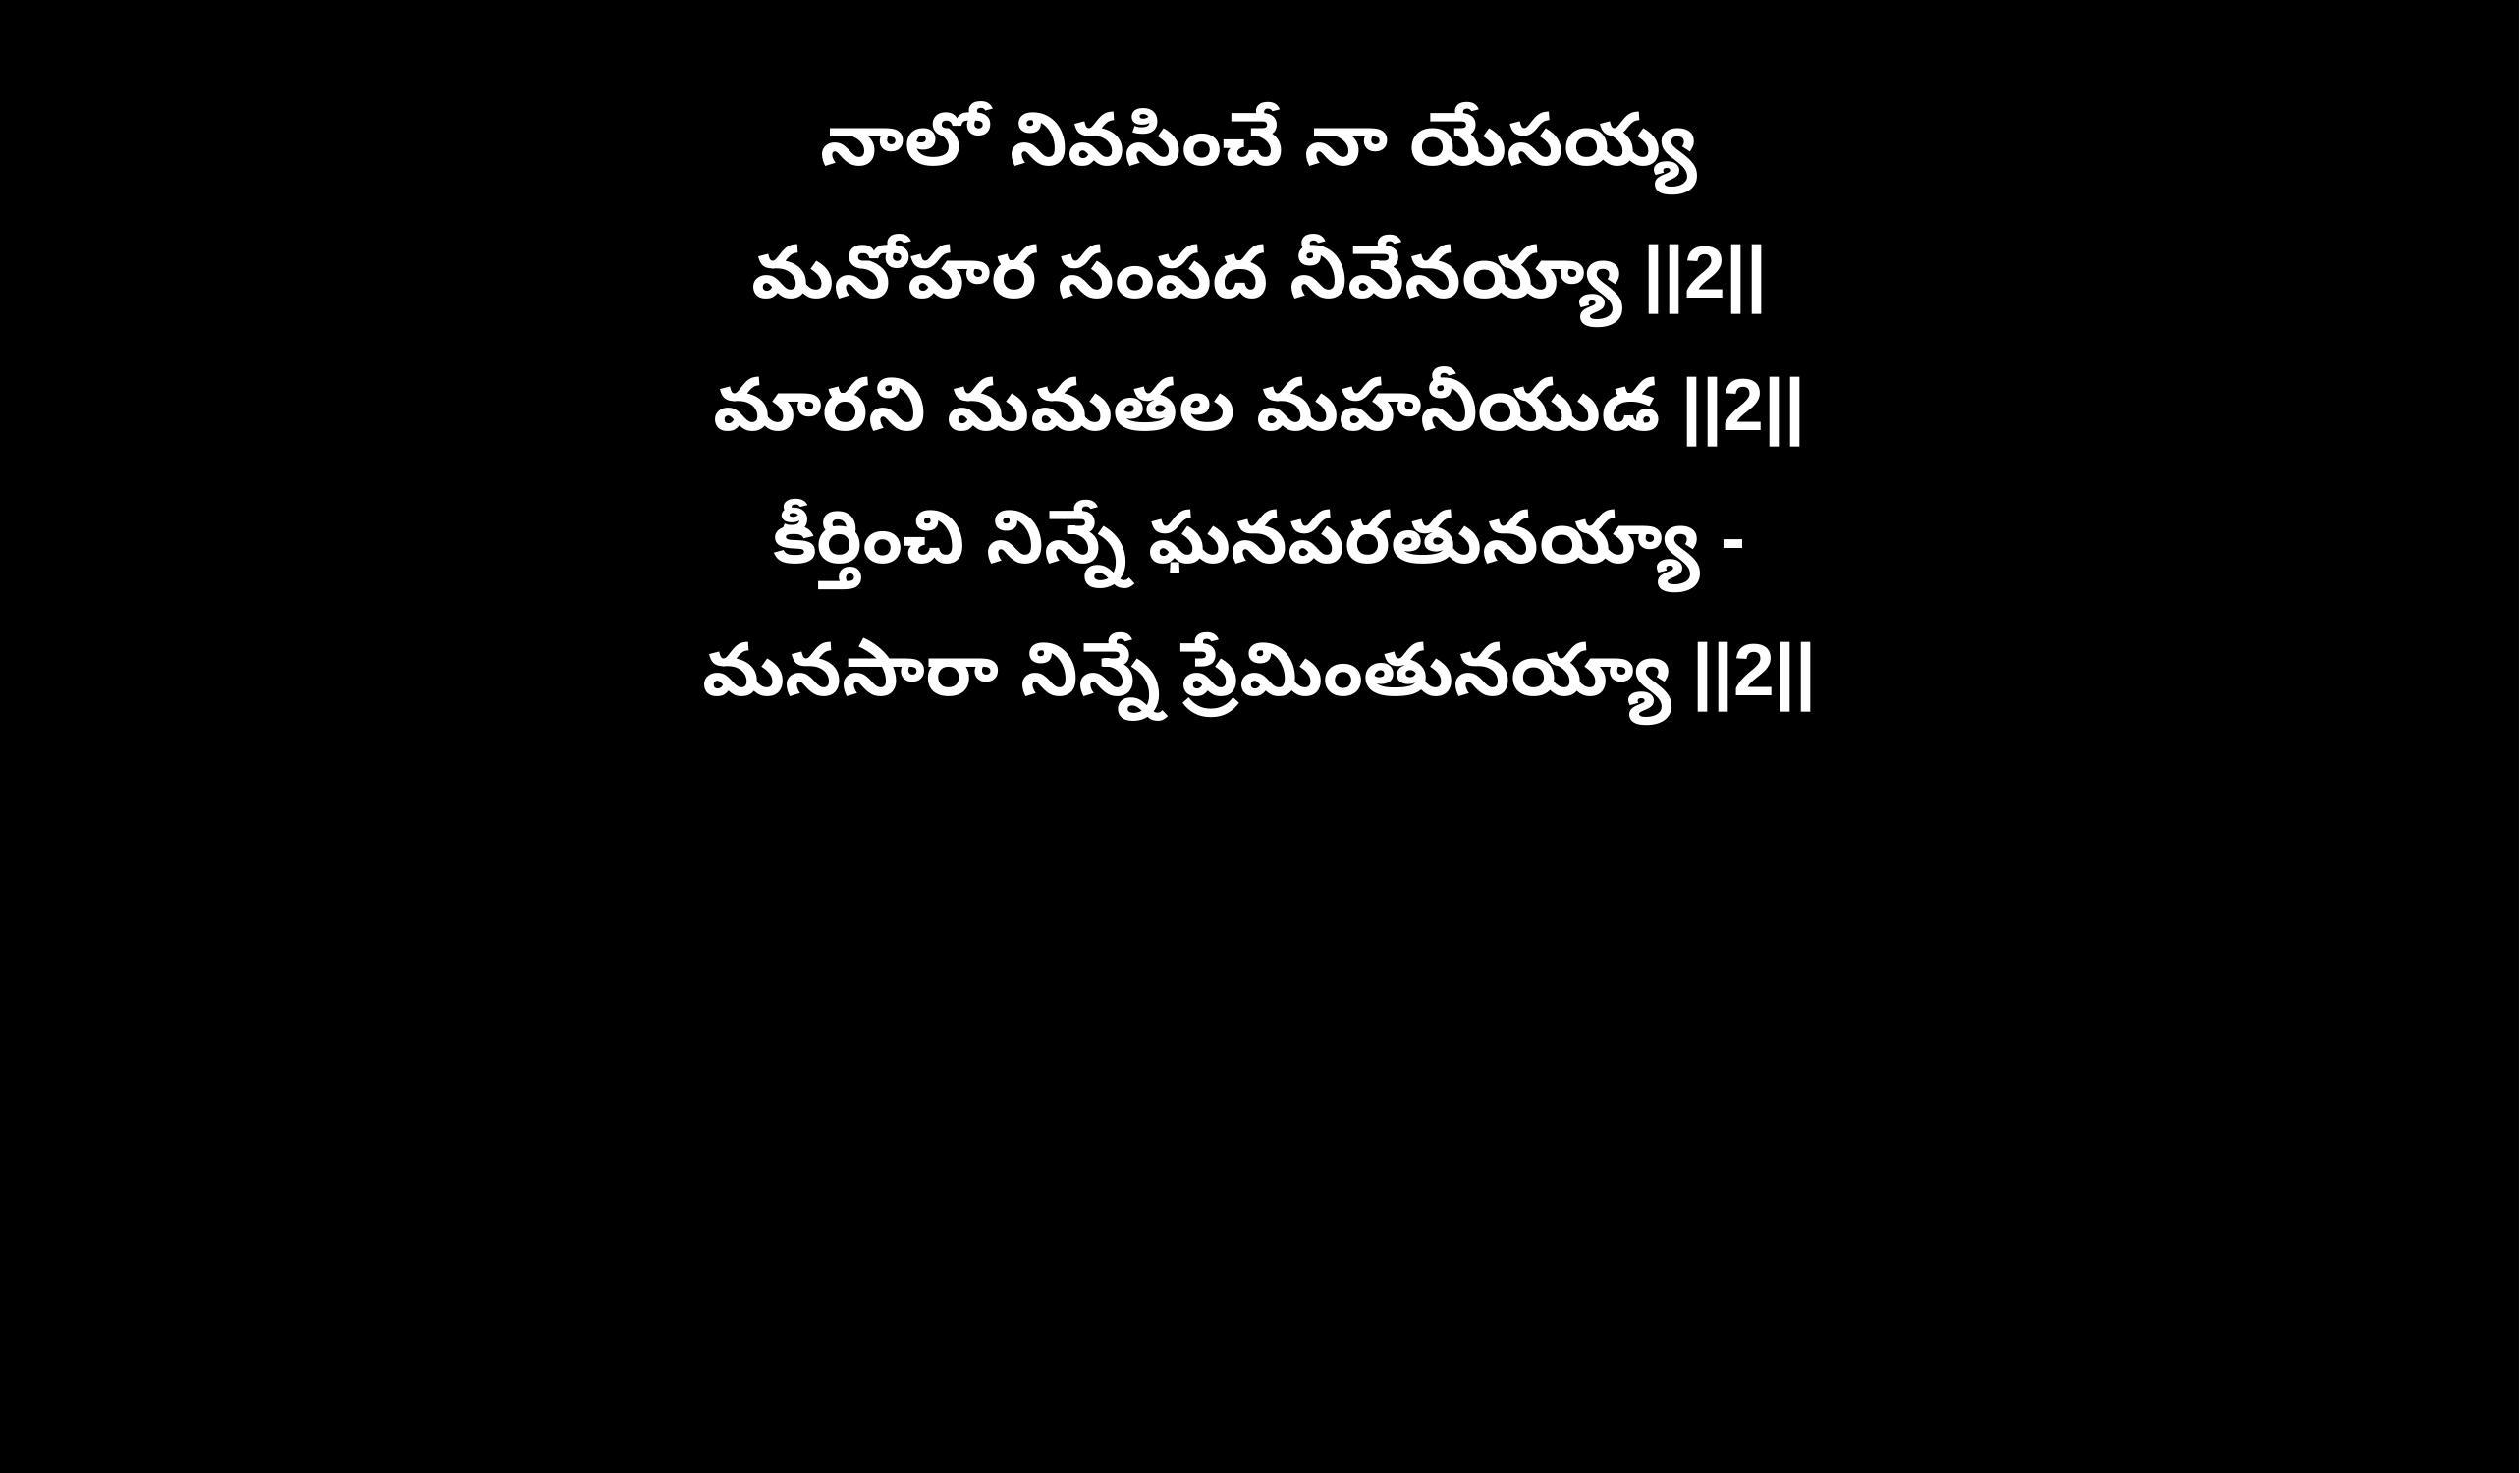

నాలో నివసించే నా యేసయ్య
మనోహర సంపద నీవేనయ్యా ||2||
మారని మమతల మహనీయుడ ||2||
కీర్తించి నిన్నే ఘనపరతునయ్యా -
మనసారా నిన్నే ప్రేమింతునయ్యా ||2||